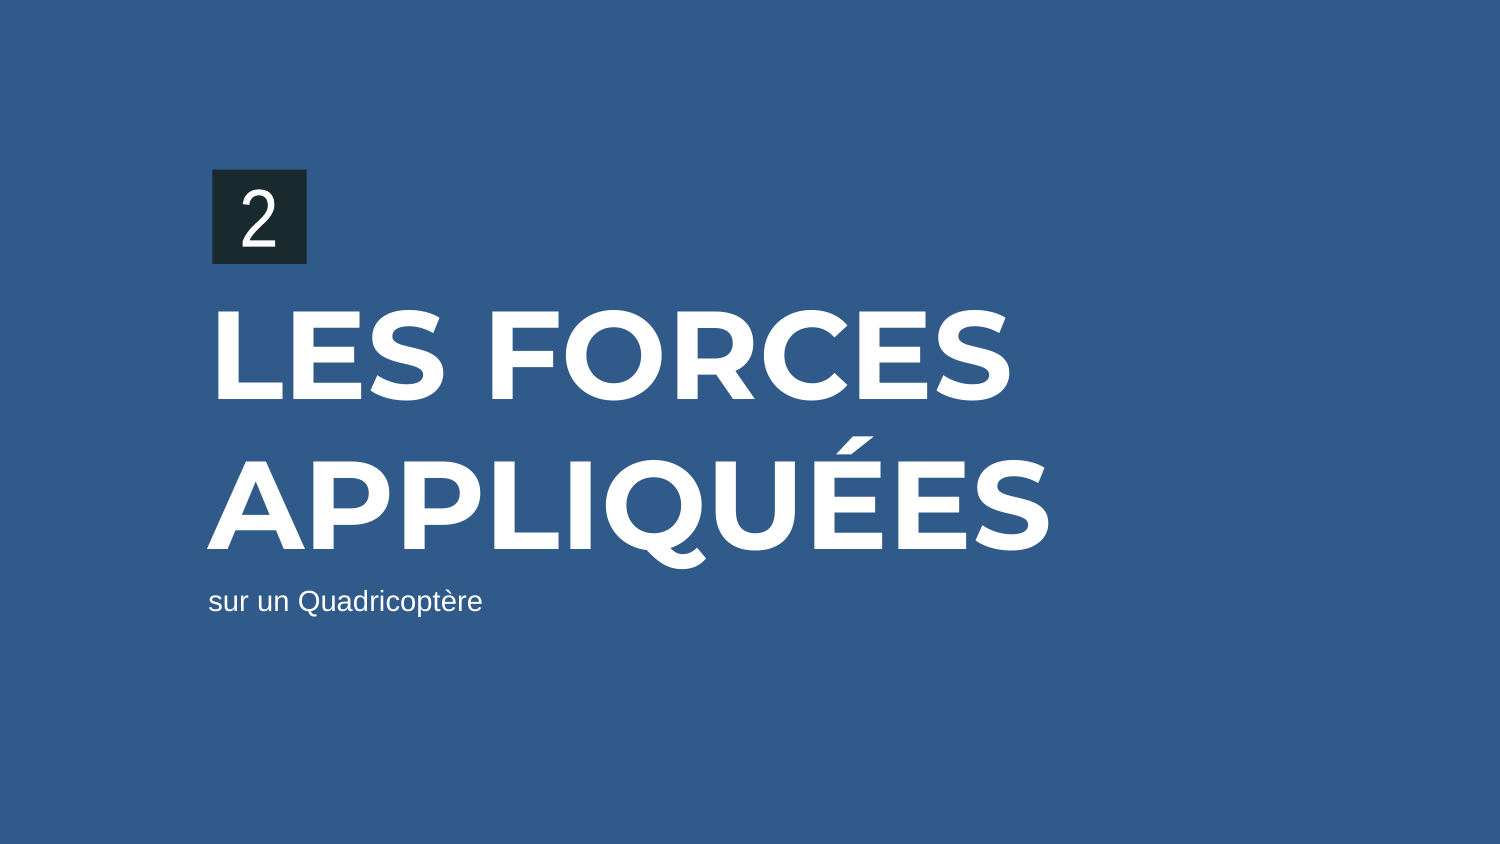

2
# LES FORCES APPLIQUÉES
sur un Quadricoptère